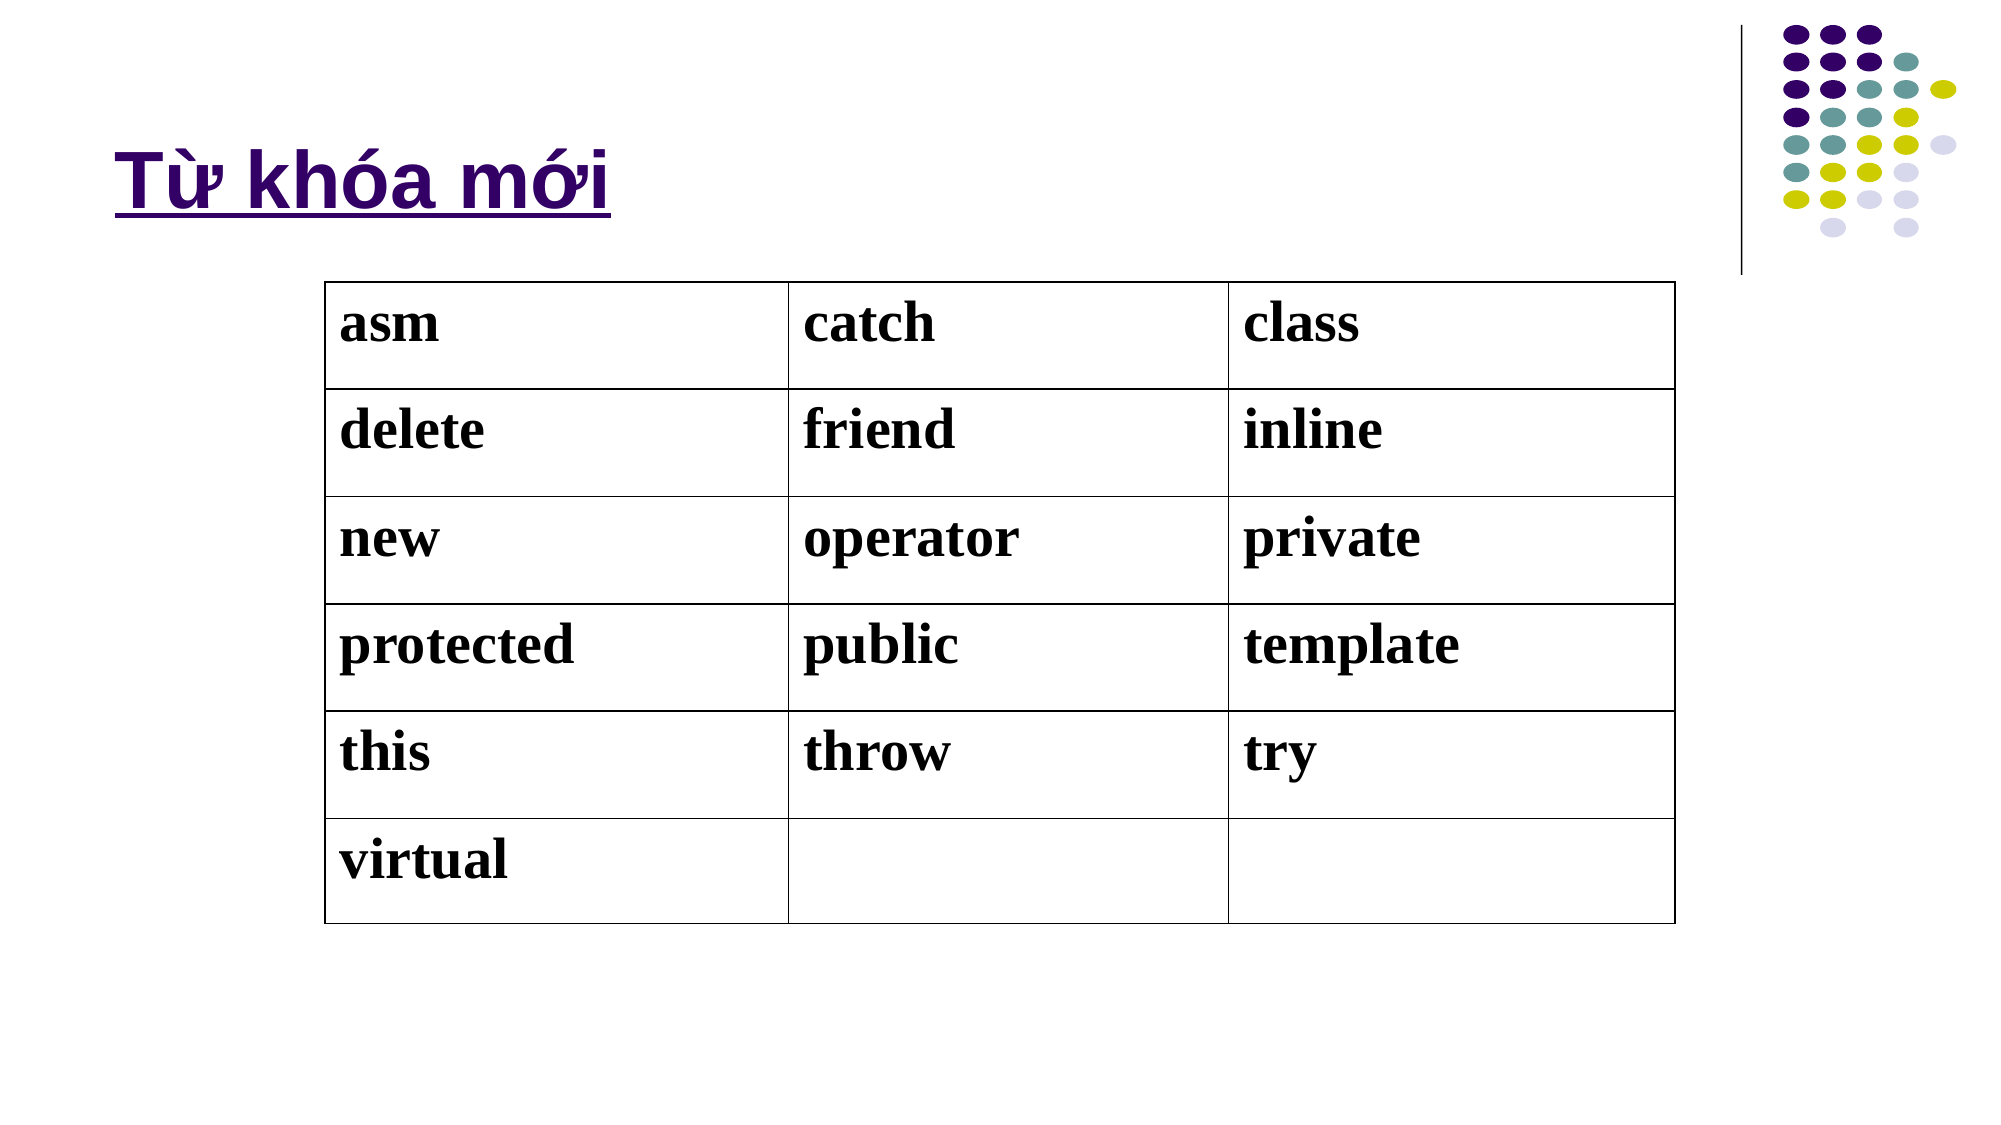

# Từ khóa mới
| asm | catch | class |
| --- | --- | --- |
| delete | friend | inline |
| new | operator | private |
| protected | public | template |
| this | throw | try |
| virtual |  |  |